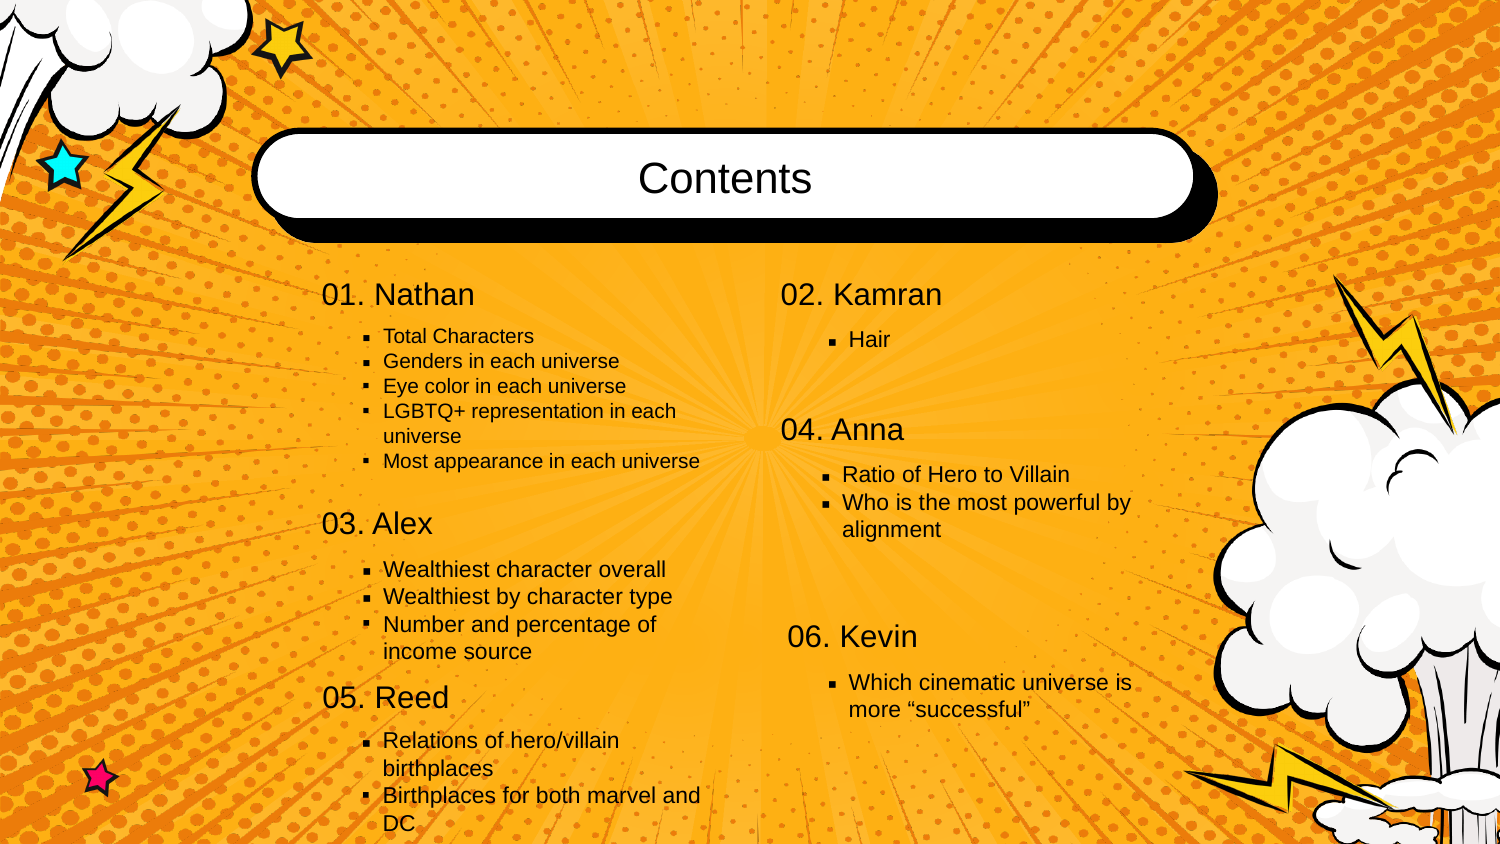

Contents
02. Kamran
01. Nathan
Total Characters
Genders in each universe
Eye color in each universe
LGBTQ+ representation in each universe
Most appearance in each universe
Hair
04. Anna
Ratio of Hero to Villain
Who is the most powerful by alignment
03. Alex
Wealthiest character overall
Wealthiest by character type
Number and percentage of income source
06. Kevin
Which cinematic universe is more “successful”
05. Reed
Relations of hero/villain birthplaces
Birthplaces for both marvel and DC